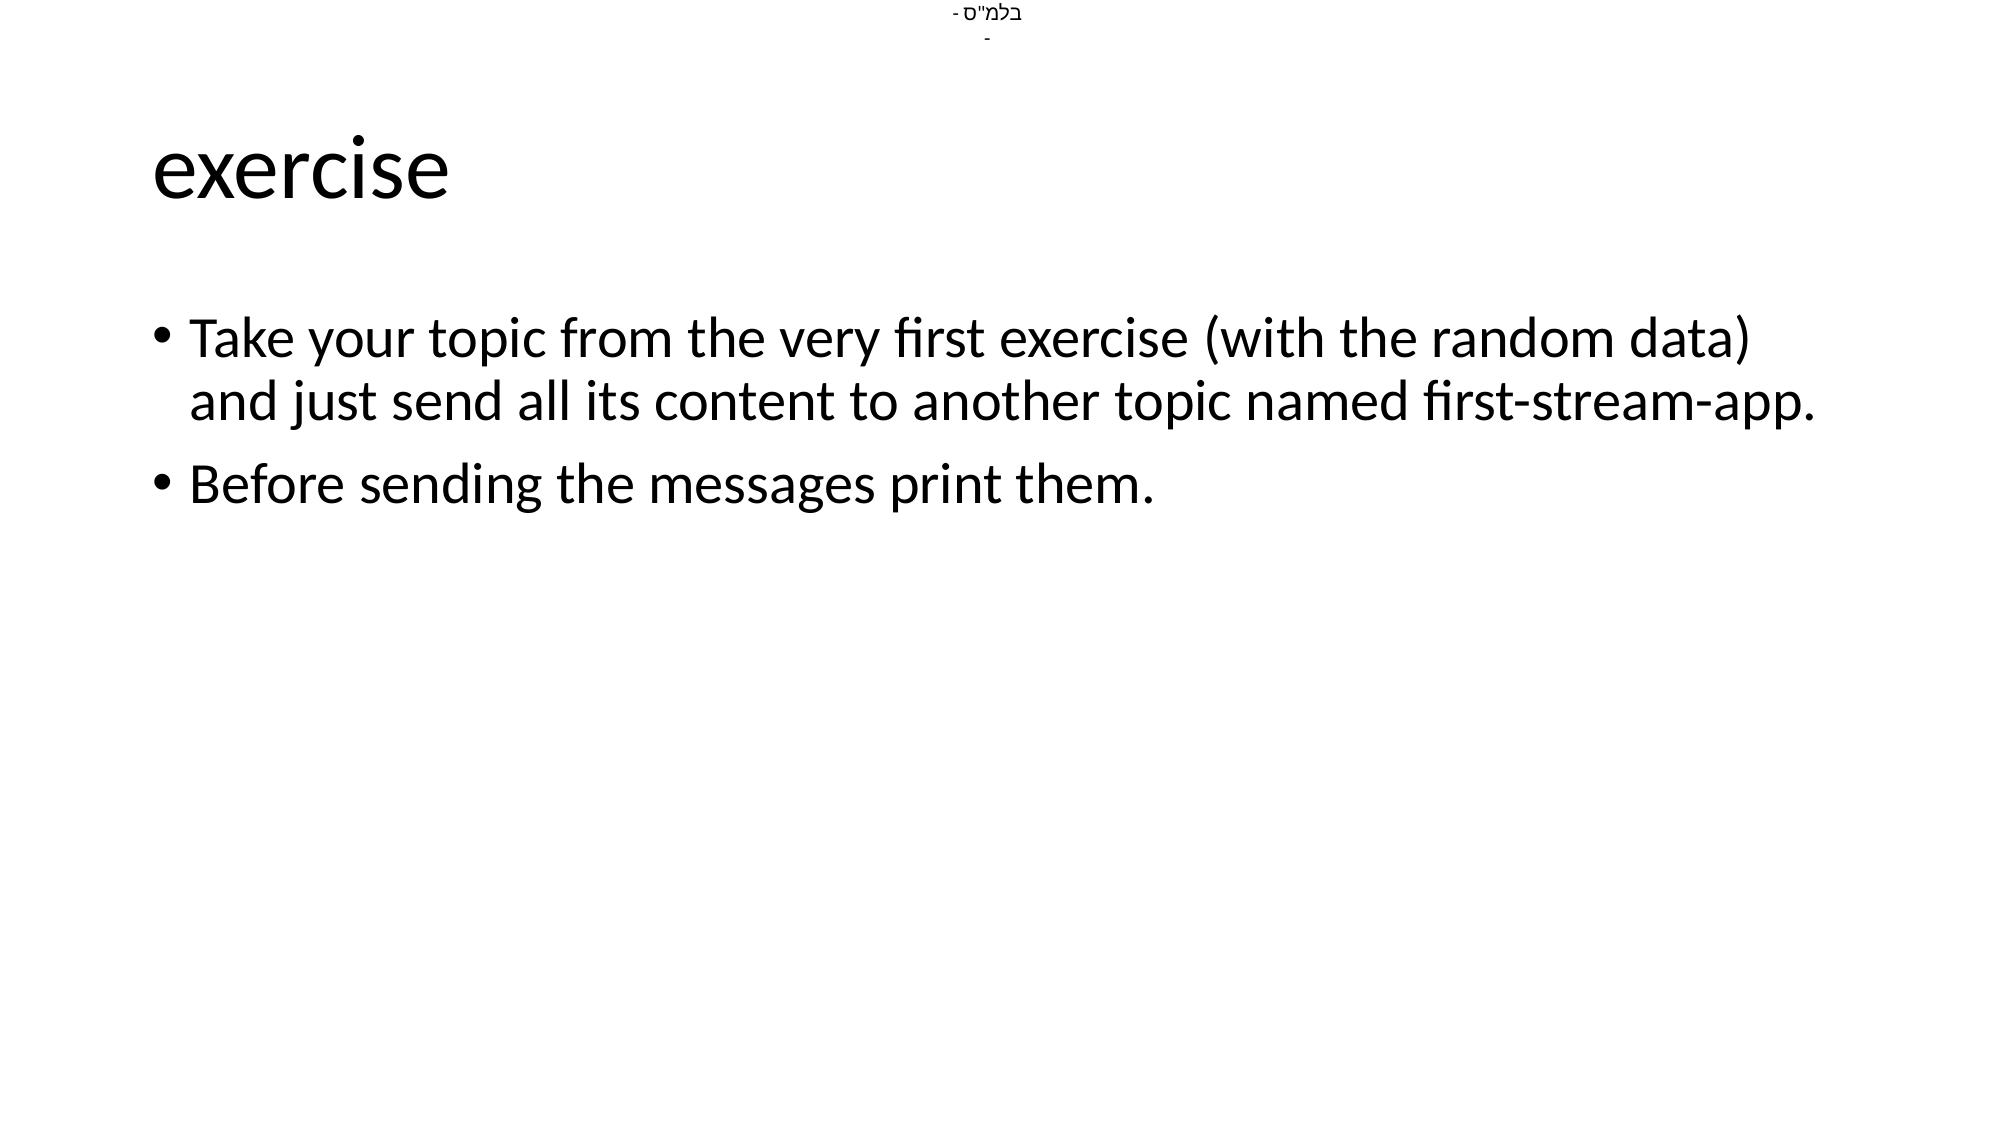

# exercise
Take your topic from the very first exercise (with the random data) and just send all its content to another topic named first-stream-app.
Before sending the messages print them.